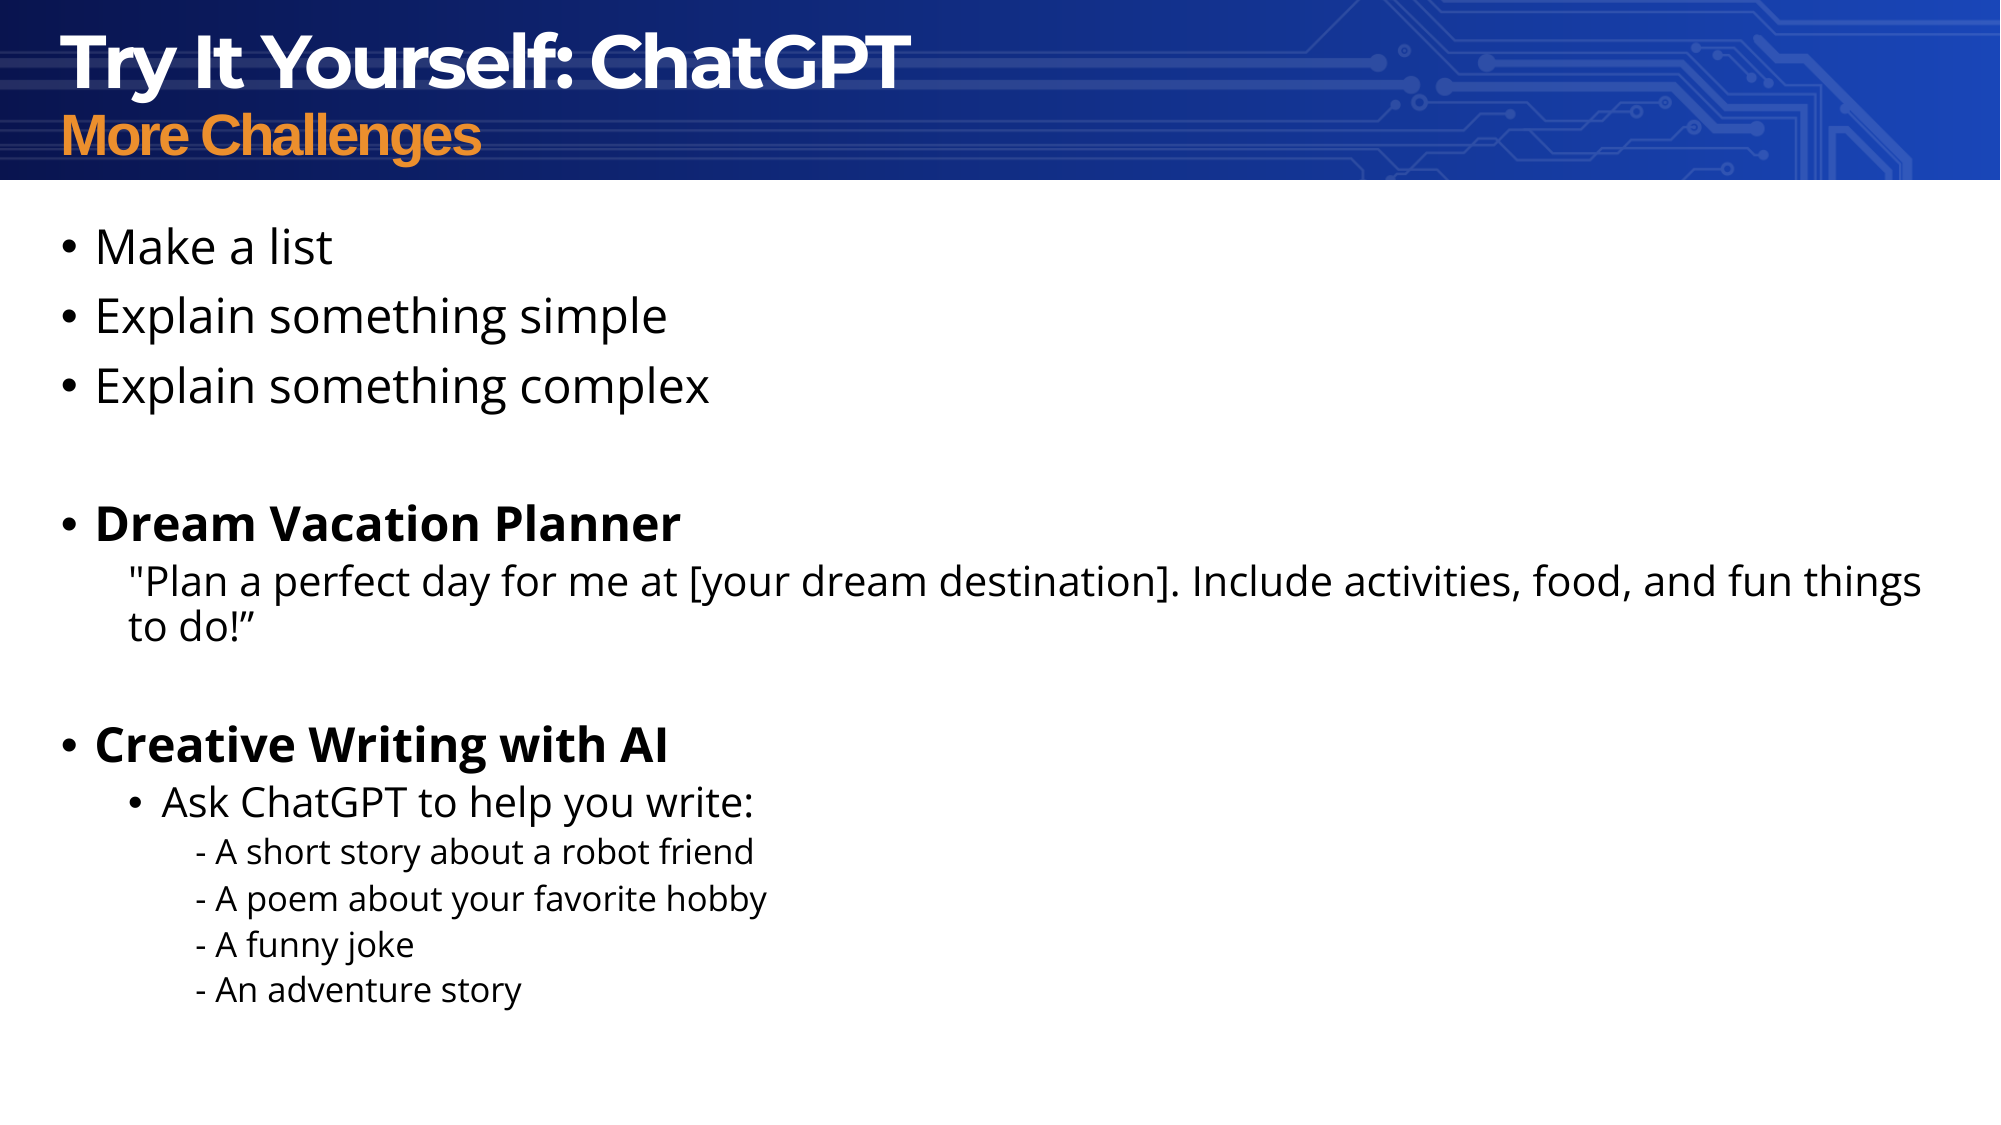

Try It Yourself: ChatGPT

More Challenges
Make a list
Explain something simple
Explain something complex

Dream Vacation Planner
"Plan a perfect day for me at [your dream destination]. Include activities, food, and fun things to do!”

Creative Writing with AI
Ask ChatGPT to help you write:
- A short story about a robot friend
- A poem about your favorite hobby
- A funny joke
- An adventure story